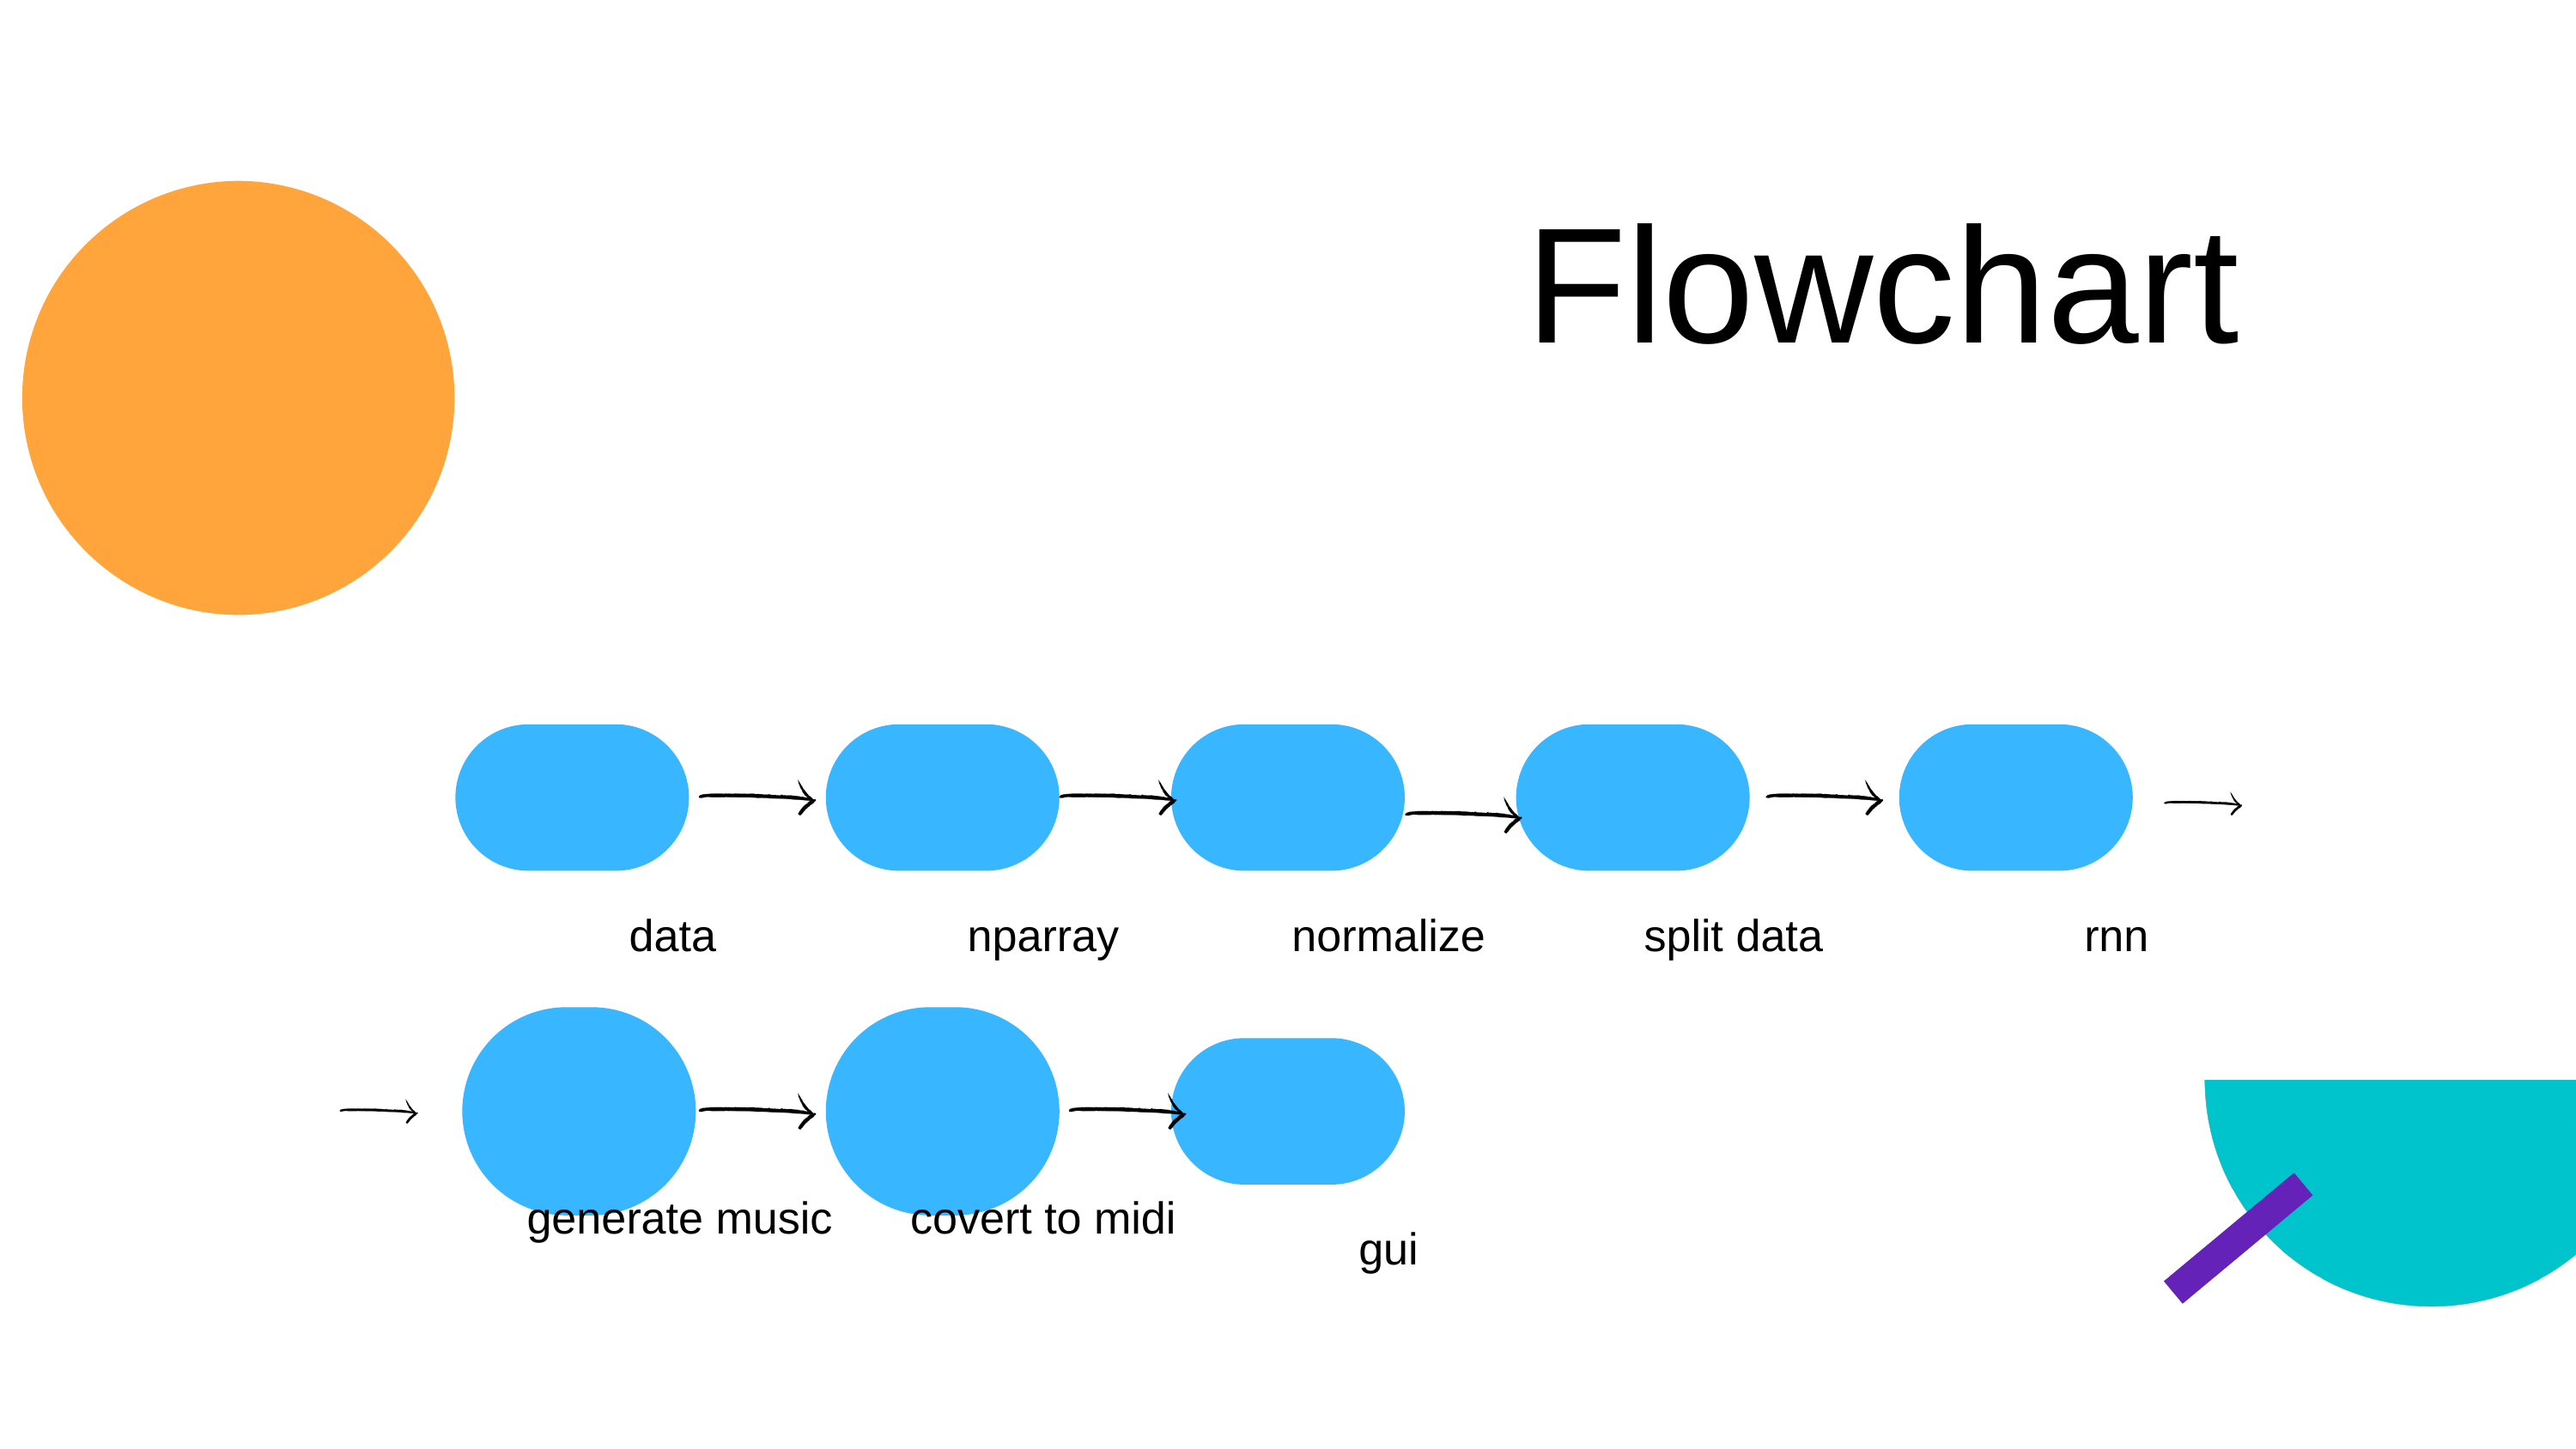

Flowchart

data

nparray

normalize

split data

rnn

generate music

covert to midi

gui